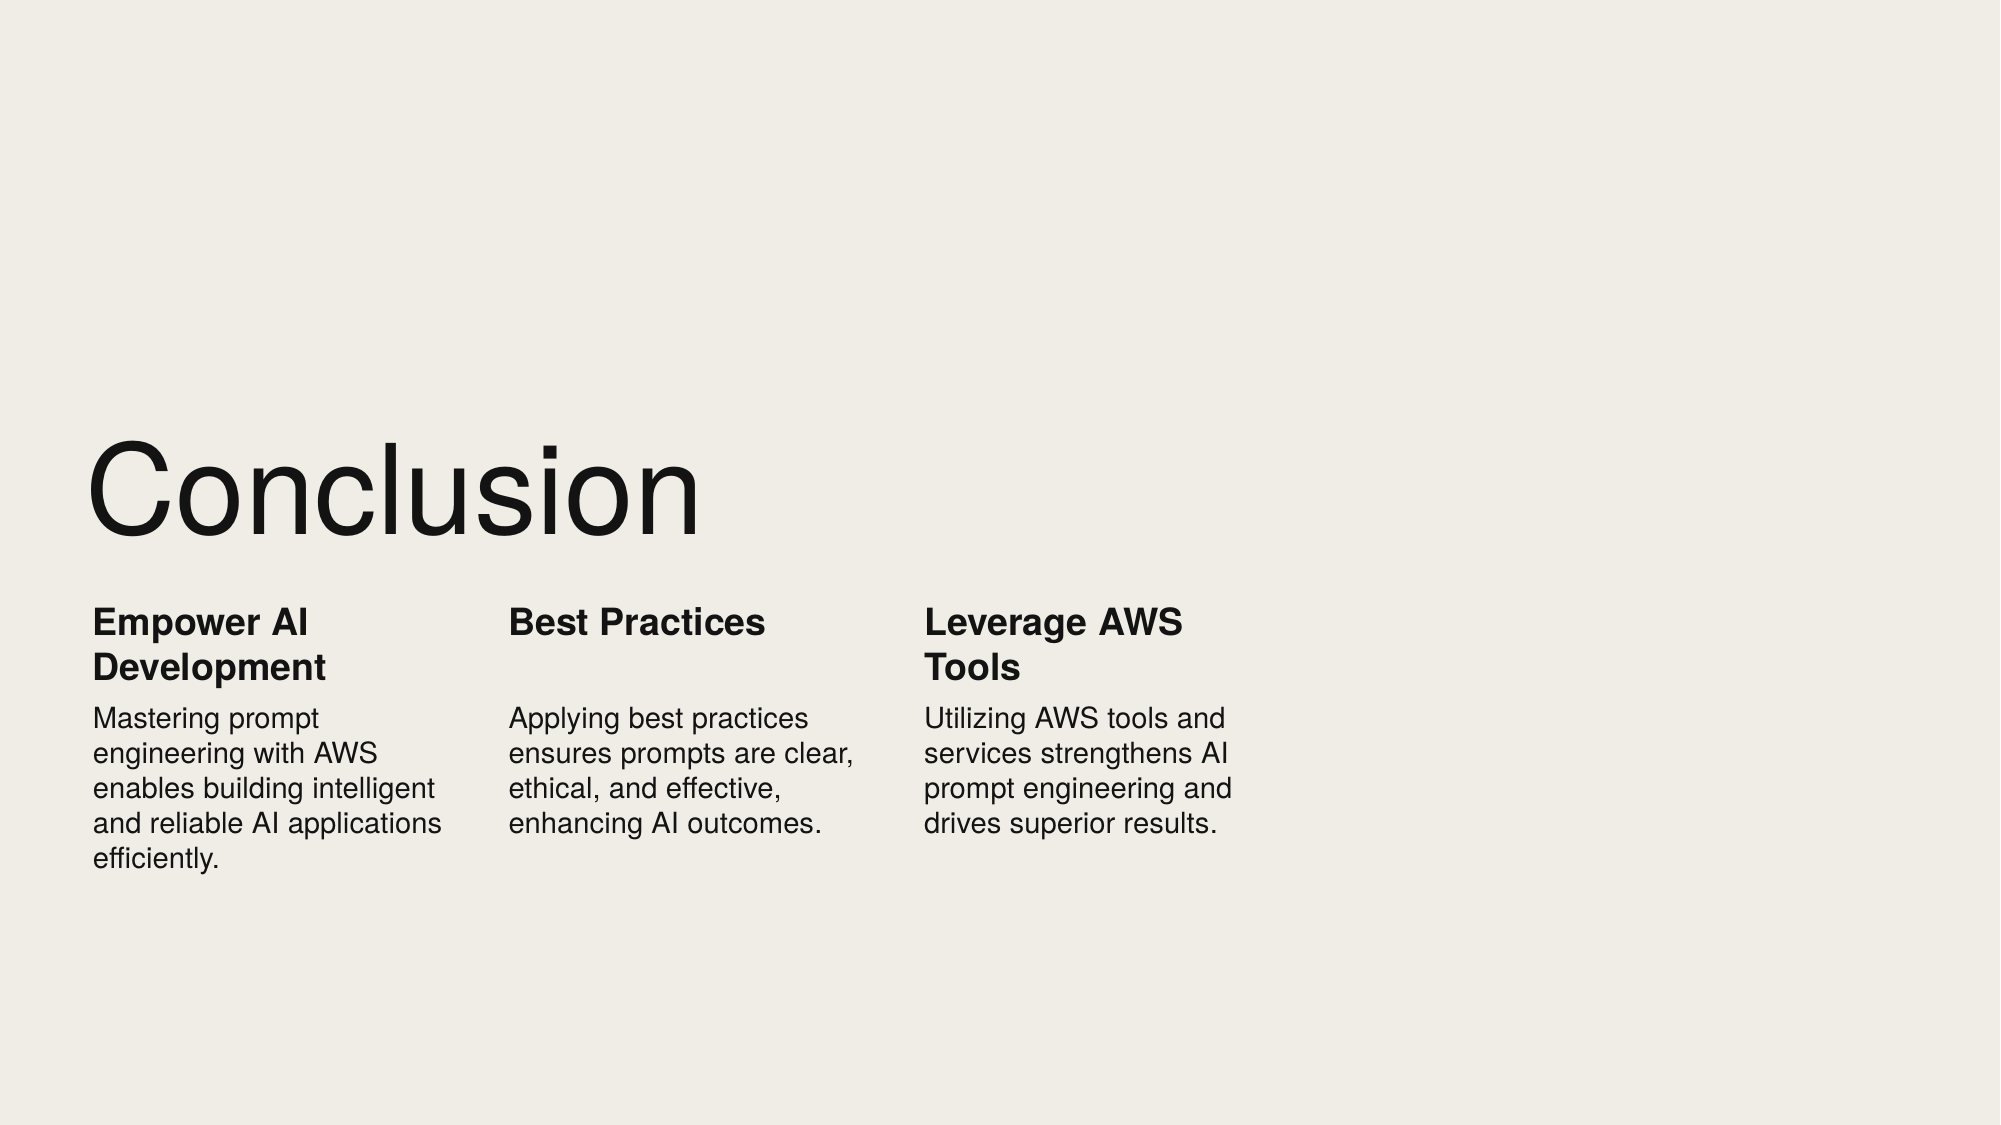

# Conclusion
Empower AI Development
Mastering prompt engineering with AWS enables building intelligent and reliable AI applications efficiently.
Best Practices
Applying best practices ensures prompts are clear, ethical, and effective, enhancing AI outcomes.
Leverage AWS Tools
Utilizing AWS tools and services strengthens AI prompt engineering and drives superior results.